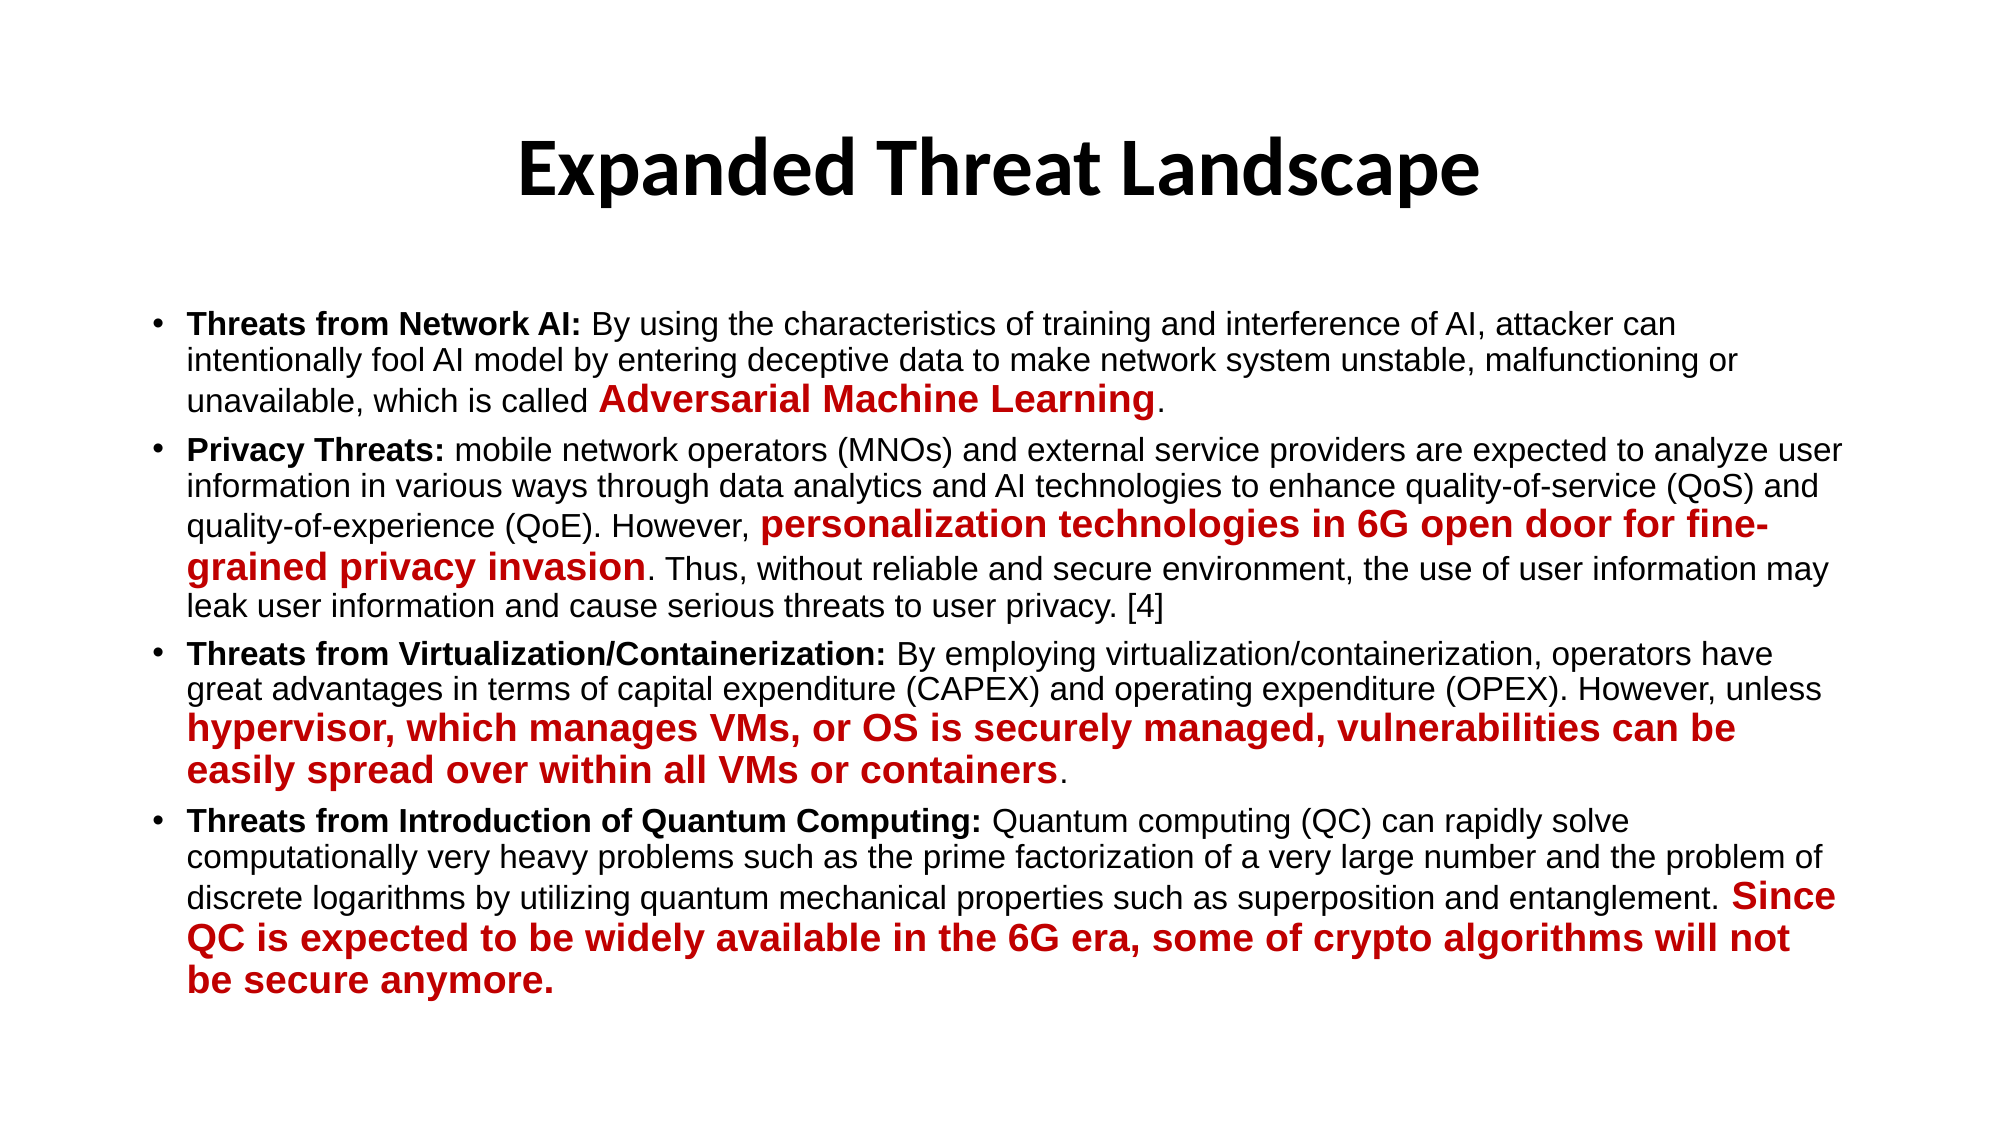

# Expanded Threat Landscape
Threats from Network AI: By using the characteristics of training and interference of AI, attacker can intentionally fool AI model by entering deceptive data to make network system unstable, malfunctioning or unavailable, which is called Adversarial Machine Learning.
Privacy Threats: mobile network operators (MNOs) and external service providers are expected to analyze user information in various ways through data analytics and AI technologies to enhance quality-of-service (QoS) and quality-of-experience (QoE). However, personalization technologies in 6G open door for fine-grained privacy invasion. Thus, without reliable and secure environment, the use of user information may leak user information and cause serious threats to user privacy. [4]
Threats from Virtualization/Containerization: By employing virtualization/containerization, operators have great advantages in terms of capital expenditure (CAPEX) and operating expenditure (OPEX). However, unless hypervisor, which manages VMs, or OS is securely managed, vulnerabilities can be easily spread over within all VMs or containers.
Threats from Introduction of Quantum Computing: Quantum computing (QC) can rapidly solve computationally very heavy problems such as the prime factorization of a very large number and the problem of discrete logarithms by utilizing quantum mechanical properties such as superposition and entanglement. Since QC is expected to be widely available in the 6G era, some of crypto algorithms will not be secure anymore.